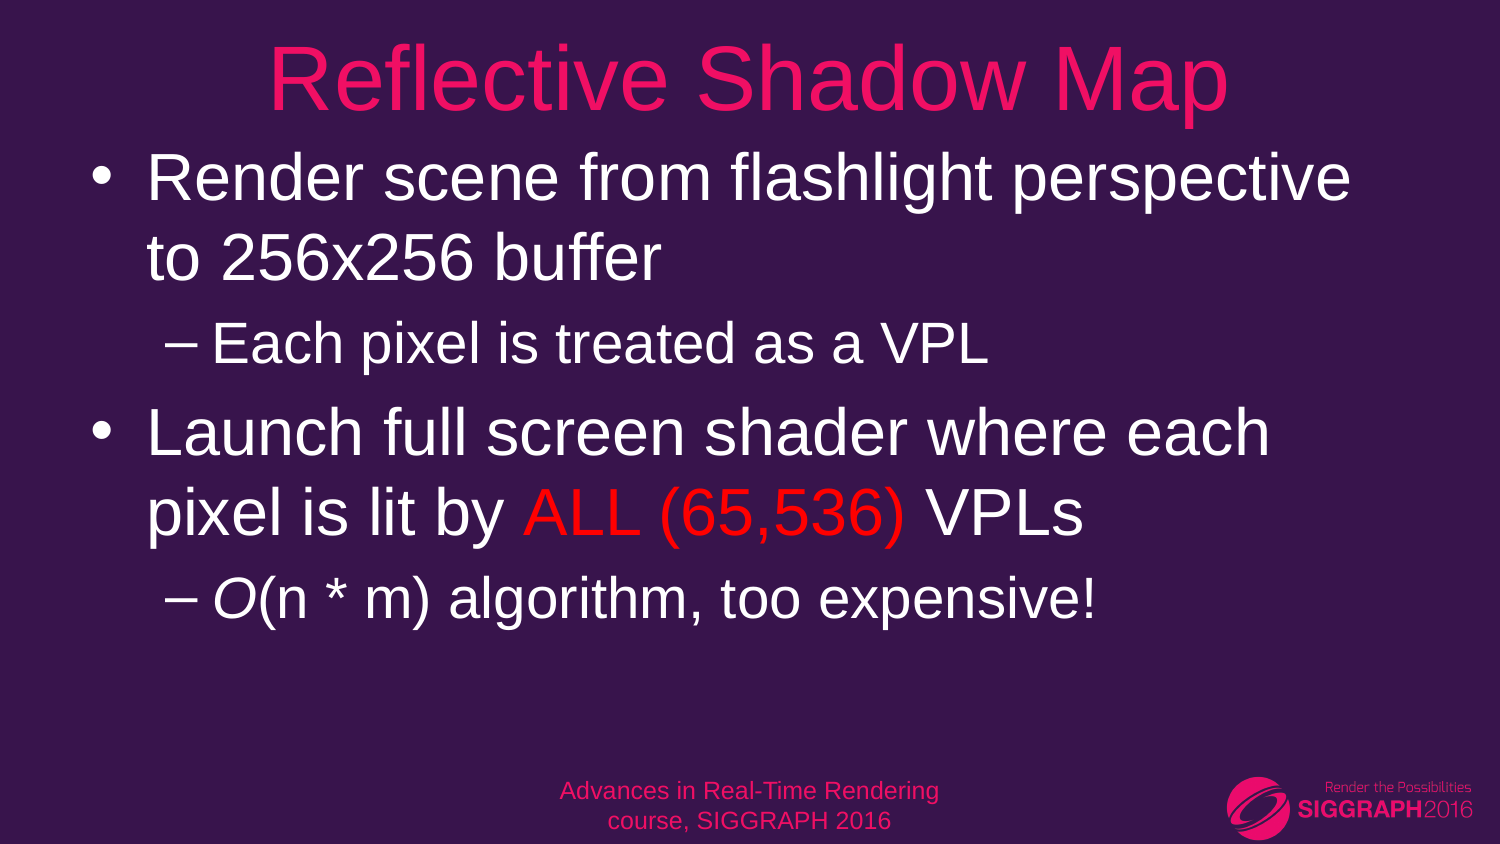

# Reflective Shadow Map
Render scene from flashlight perspective to 256x256 buffer
Each pixel is treated as a VPL
Launch full screen shader where each pixel is lit by ALL (65,536) VPLs
O(n * m) algorithm, too expensive!

Advances in Real-Time Rendering course, SIGGRAPH 2016